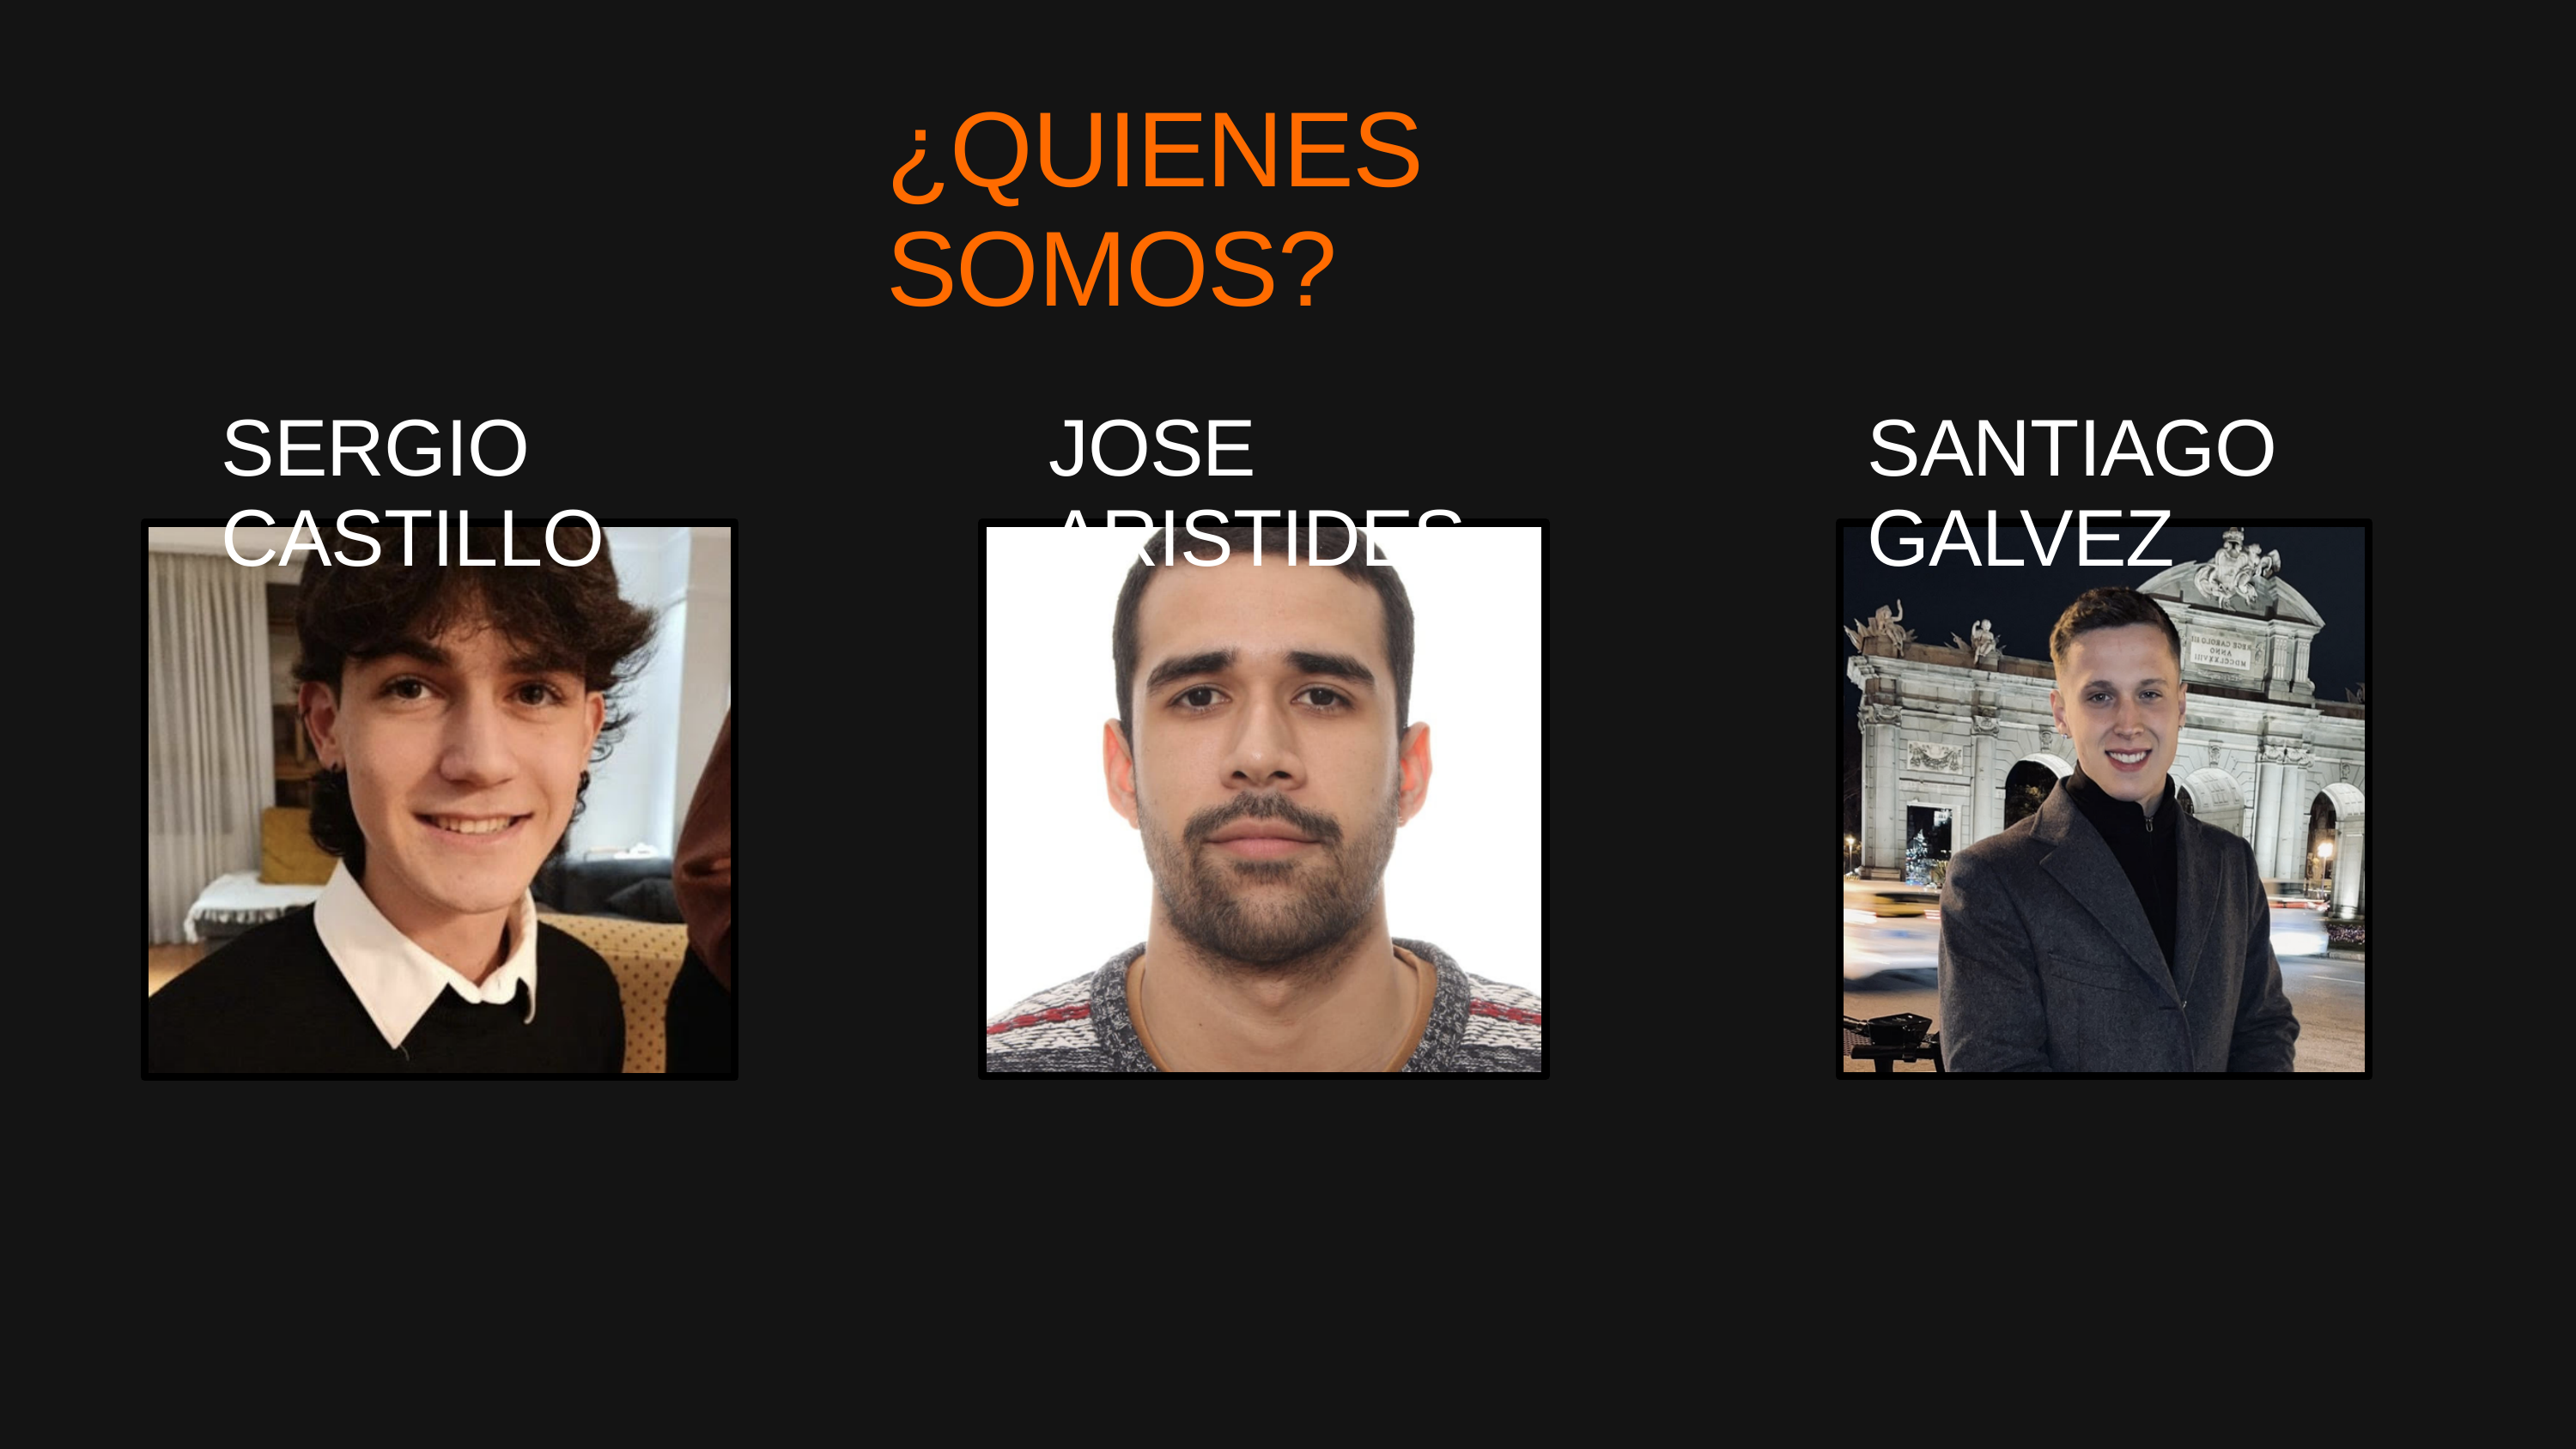

¿QUIENES SOMOS?
SERGIO CASTILLO
JOSE ARISTIDES
SANTIAGO GALVEZ

Briefly elaborate on what you want to discuss.